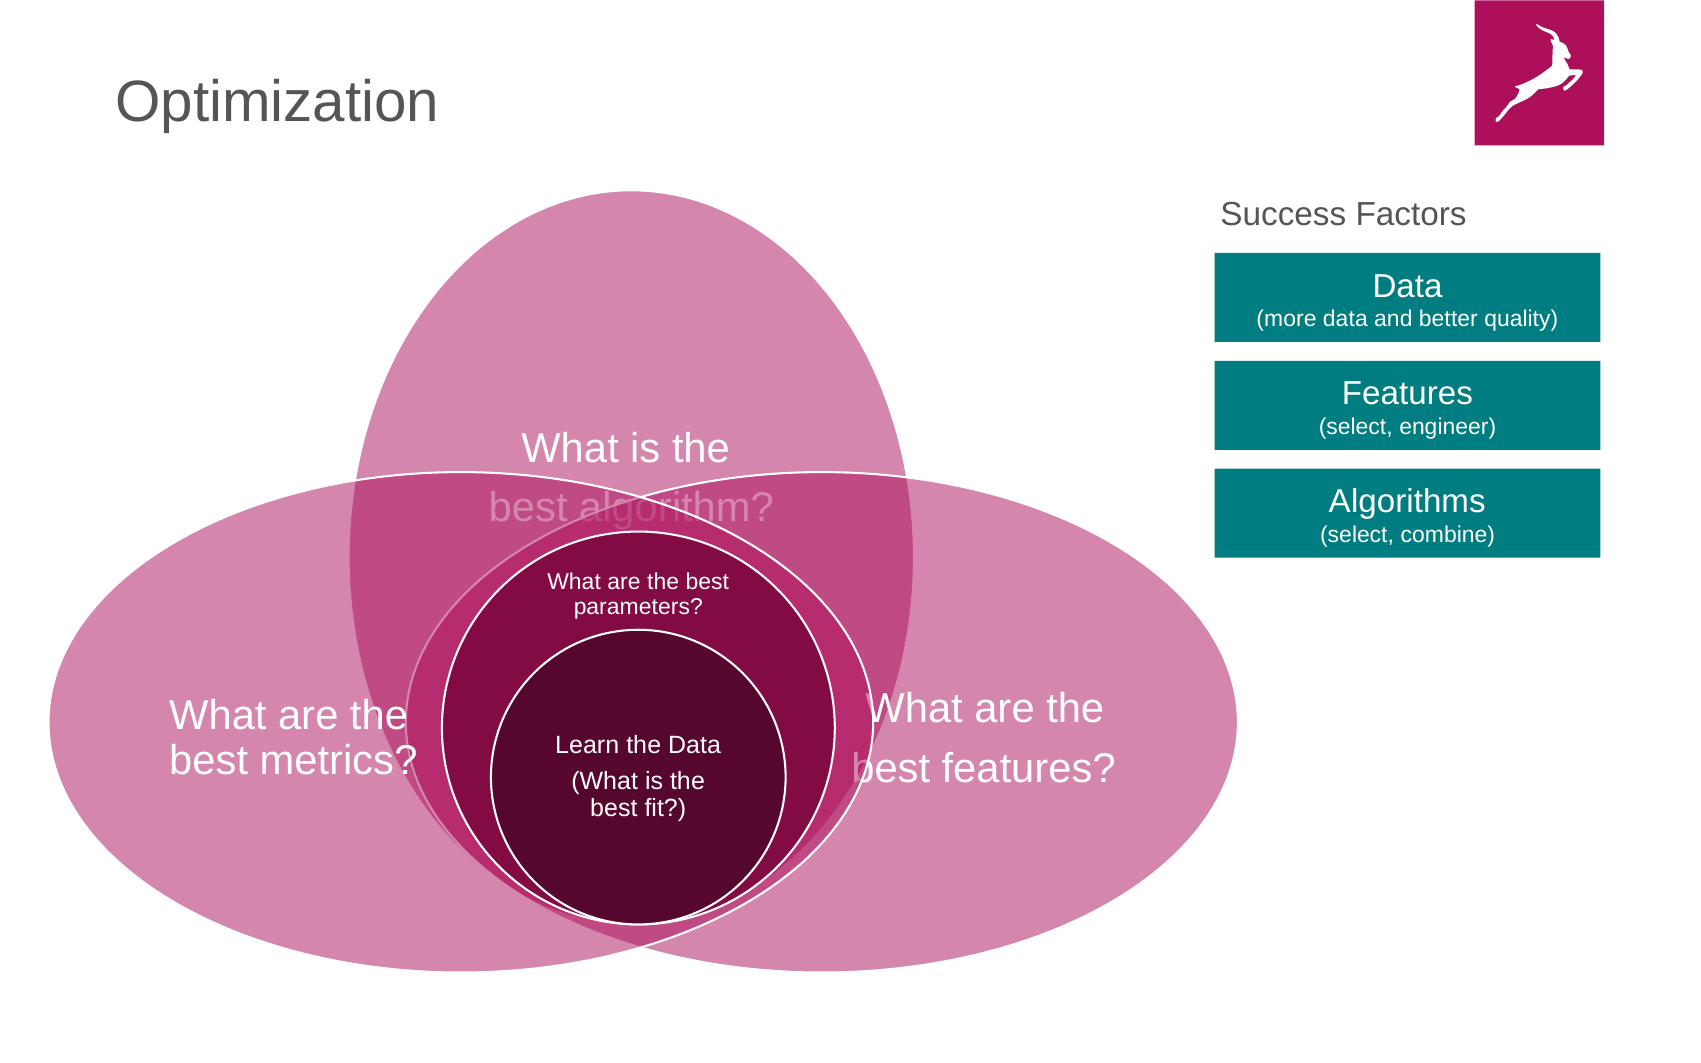

# Optimization
What is the
best algorithm?
What are the
best features?
What are the
best metrics?
Success Factors
Data
(more data and better quality)
Features
(select, engineer)
Algorithms
(select, combine)
What are the best parameters?
Learn the Data
(What is the best fit?)